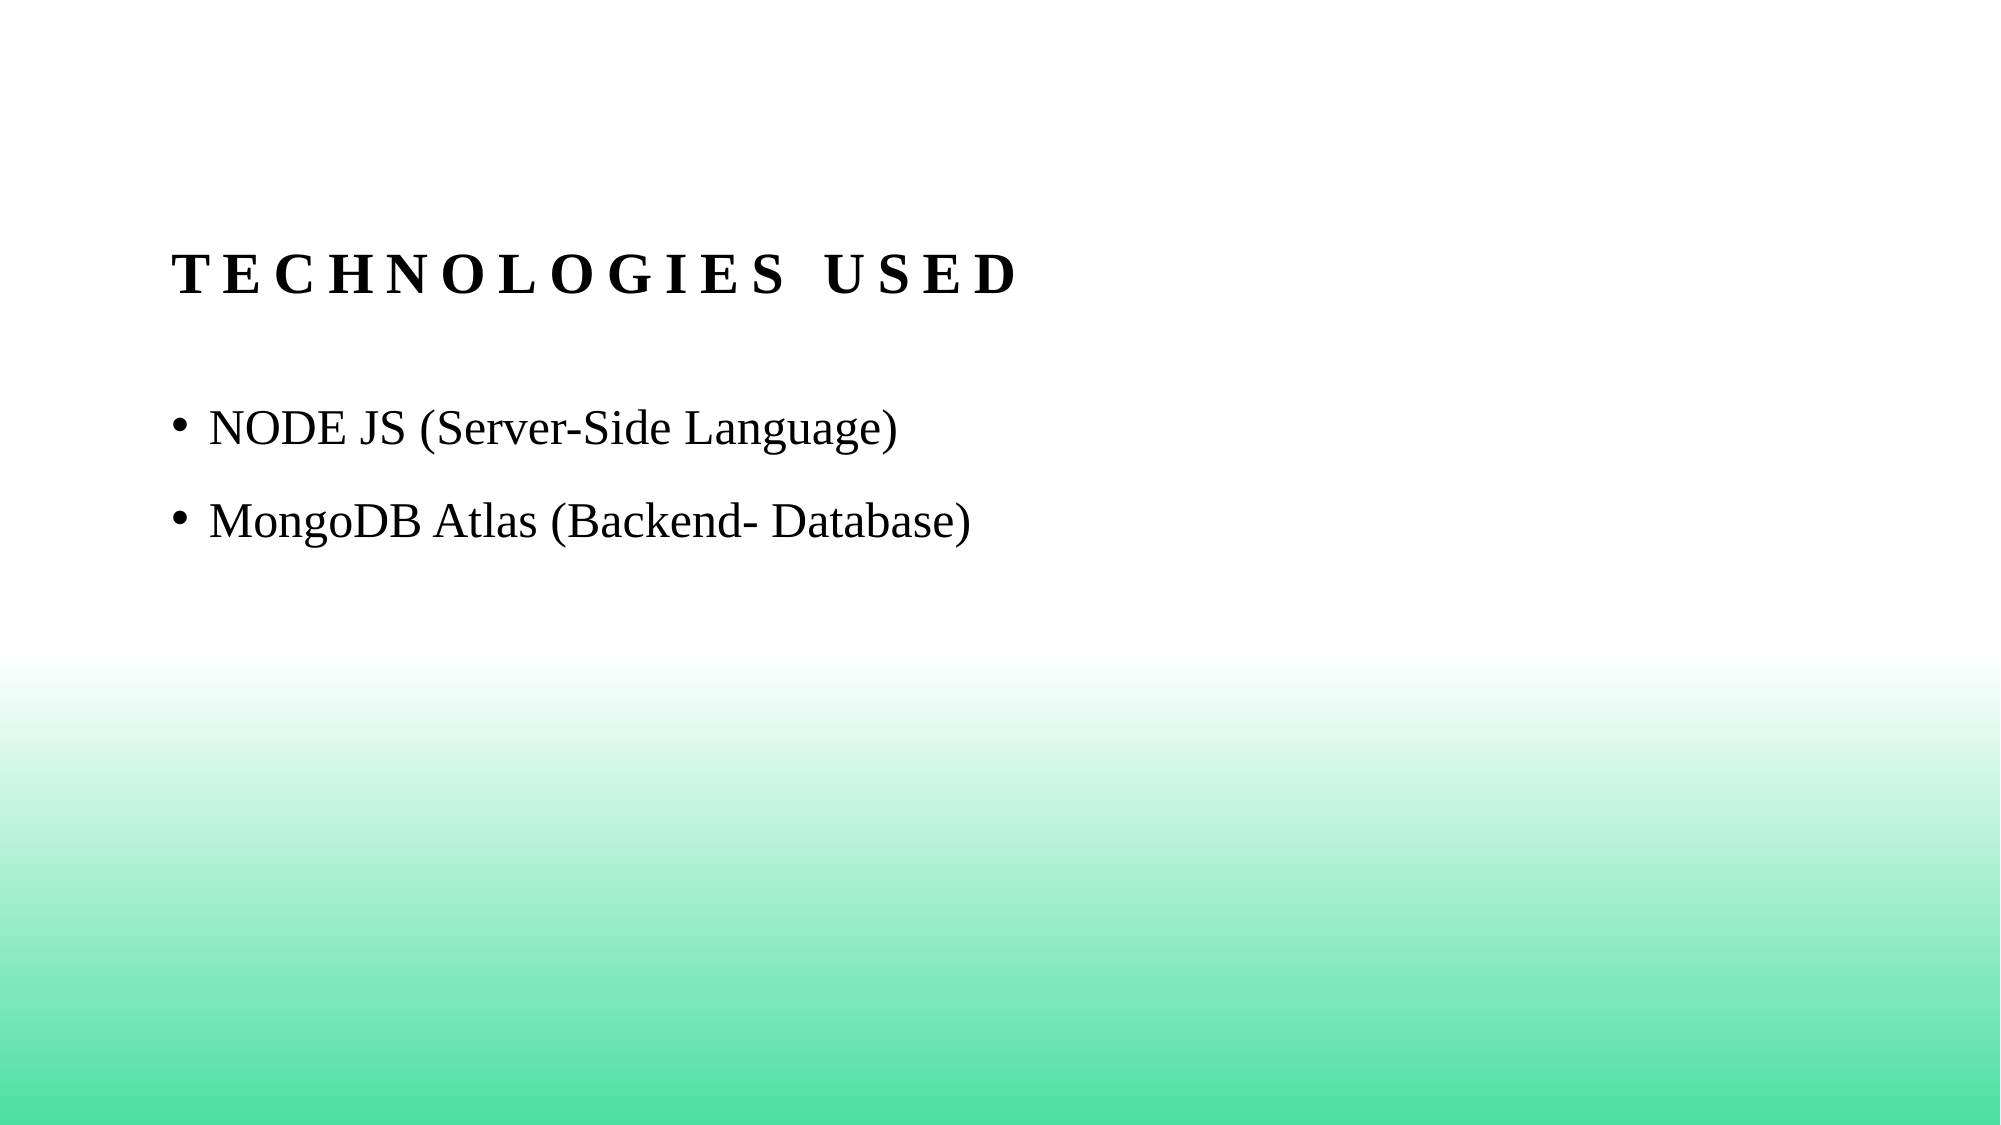

# TECHNOLOGIES USED
NODE JS (Server-Side Language)
MongoDB Atlas (Backend- Database)